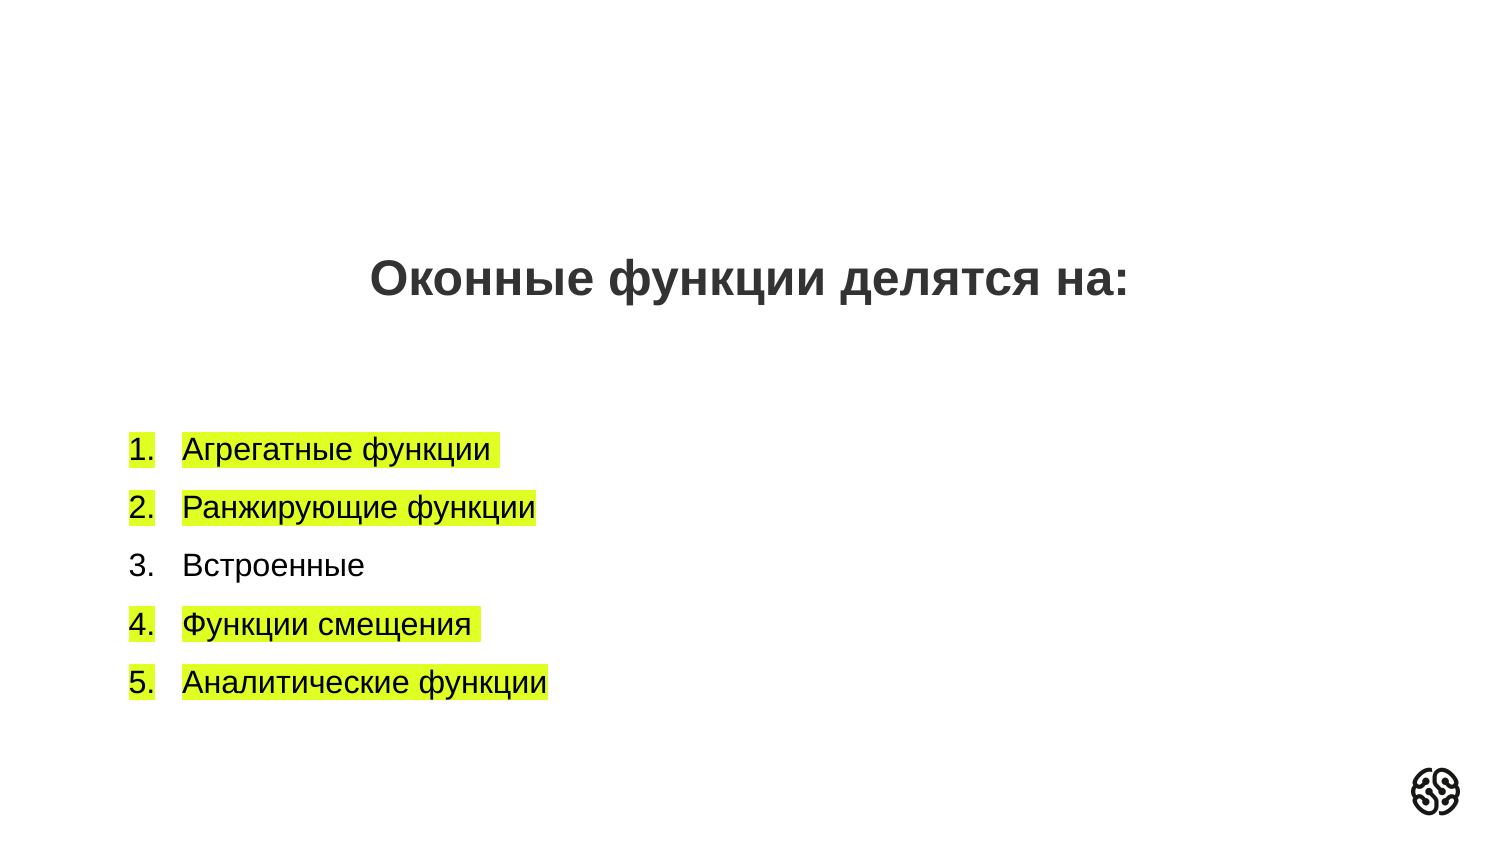

# Оконные функции делятся на:
Агрегатные функции
Ранжирующие функции
Встроенные
Функции смещения
Аналитические функции